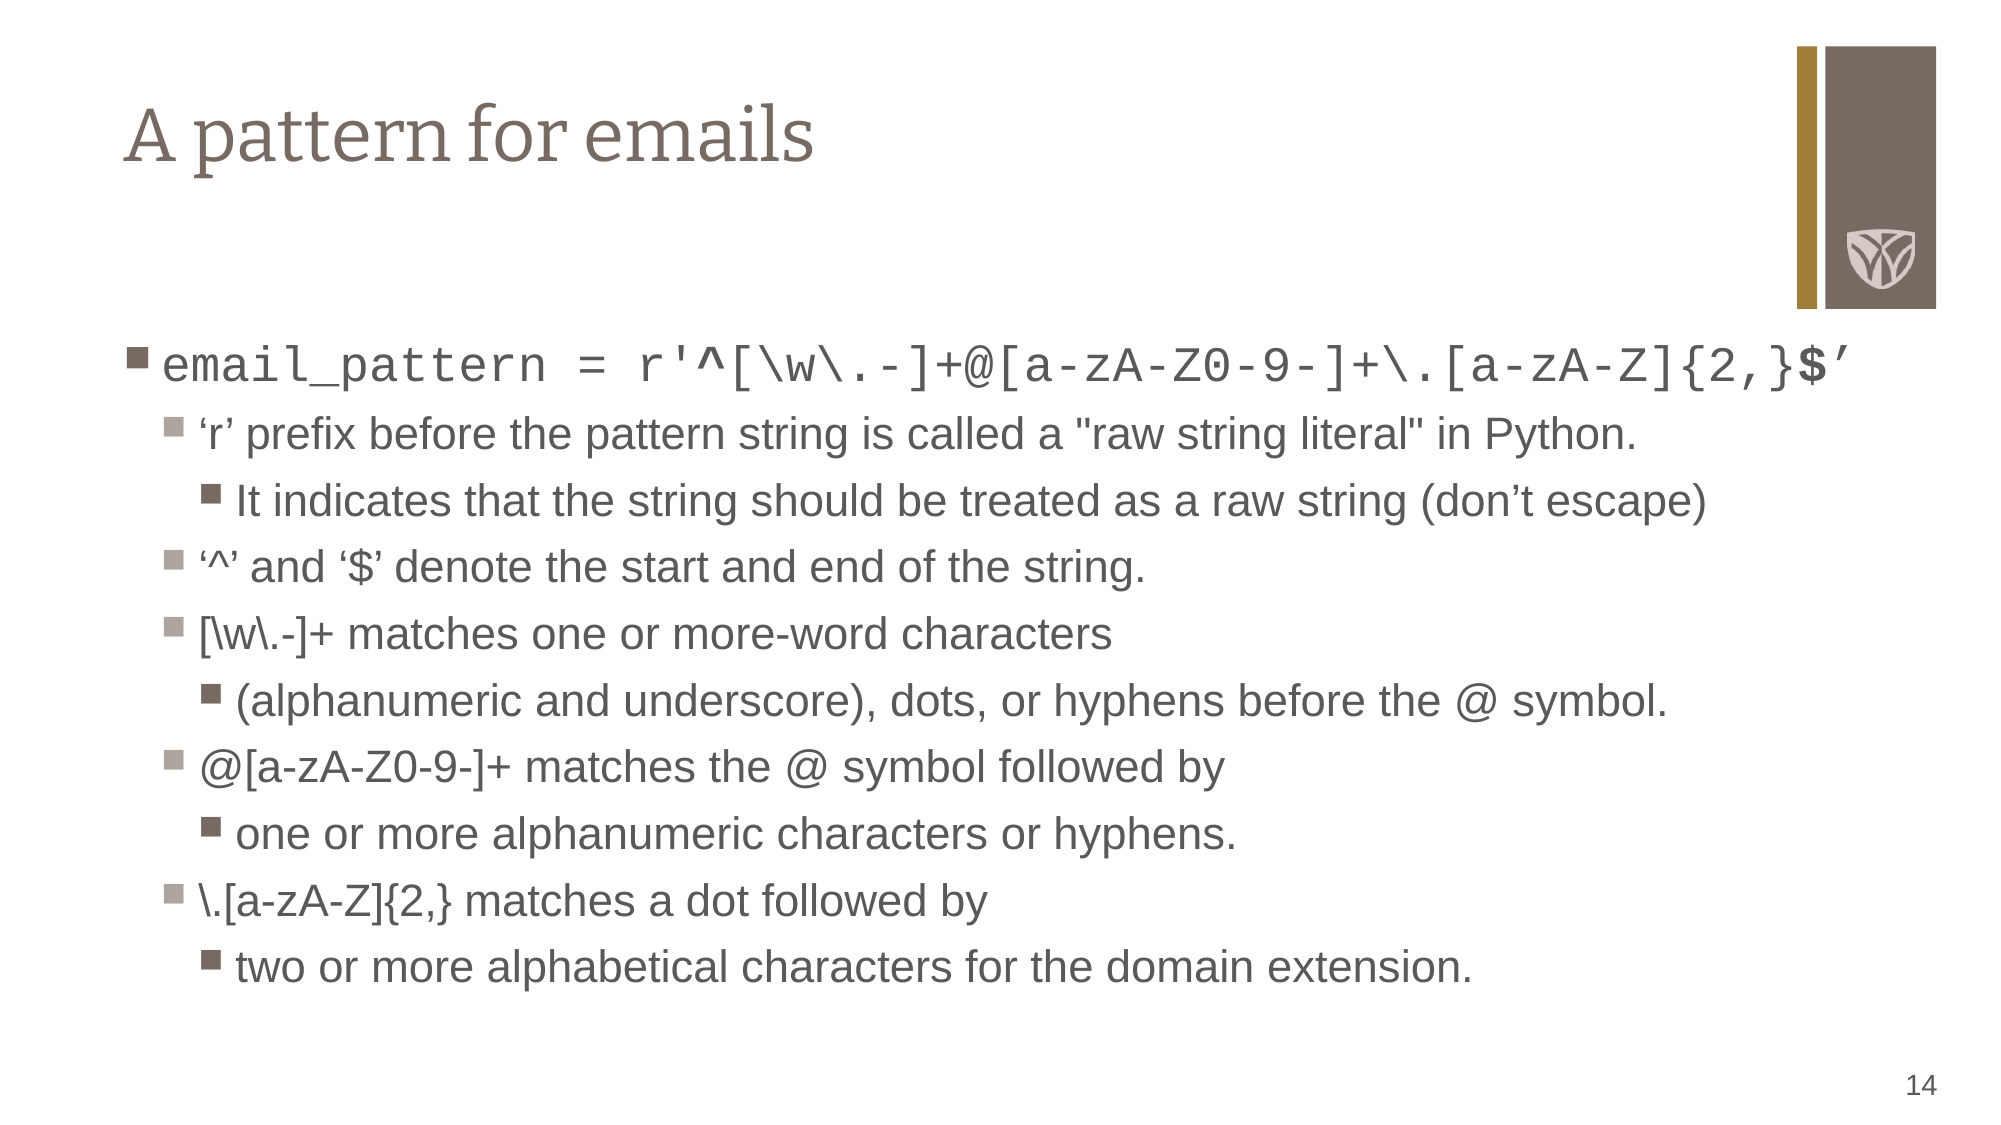

# A pattern for emails
email_pattern = r'^[\w\.-]+@[a-zA-Z0-9-]+\.[a-zA-Z]{2,}$’
‘r’ prefix before the pattern string is called a "raw string literal" in Python.
It indicates that the string should be treated as a raw string (don’t escape)
‘^’ and ‘$’ denote the start and end of the string.
[\w\.-]+ matches one or more-word characters
(alphanumeric and underscore), dots, or hyphens before the @ symbol.
@[a-zA-Z0-9-]+ matches the @ symbol followed by
one or more alphanumeric characters or hyphens.
\.[a-zA-Z]{2,} matches a dot followed by
two or more alphabetical characters for the domain extension.
14